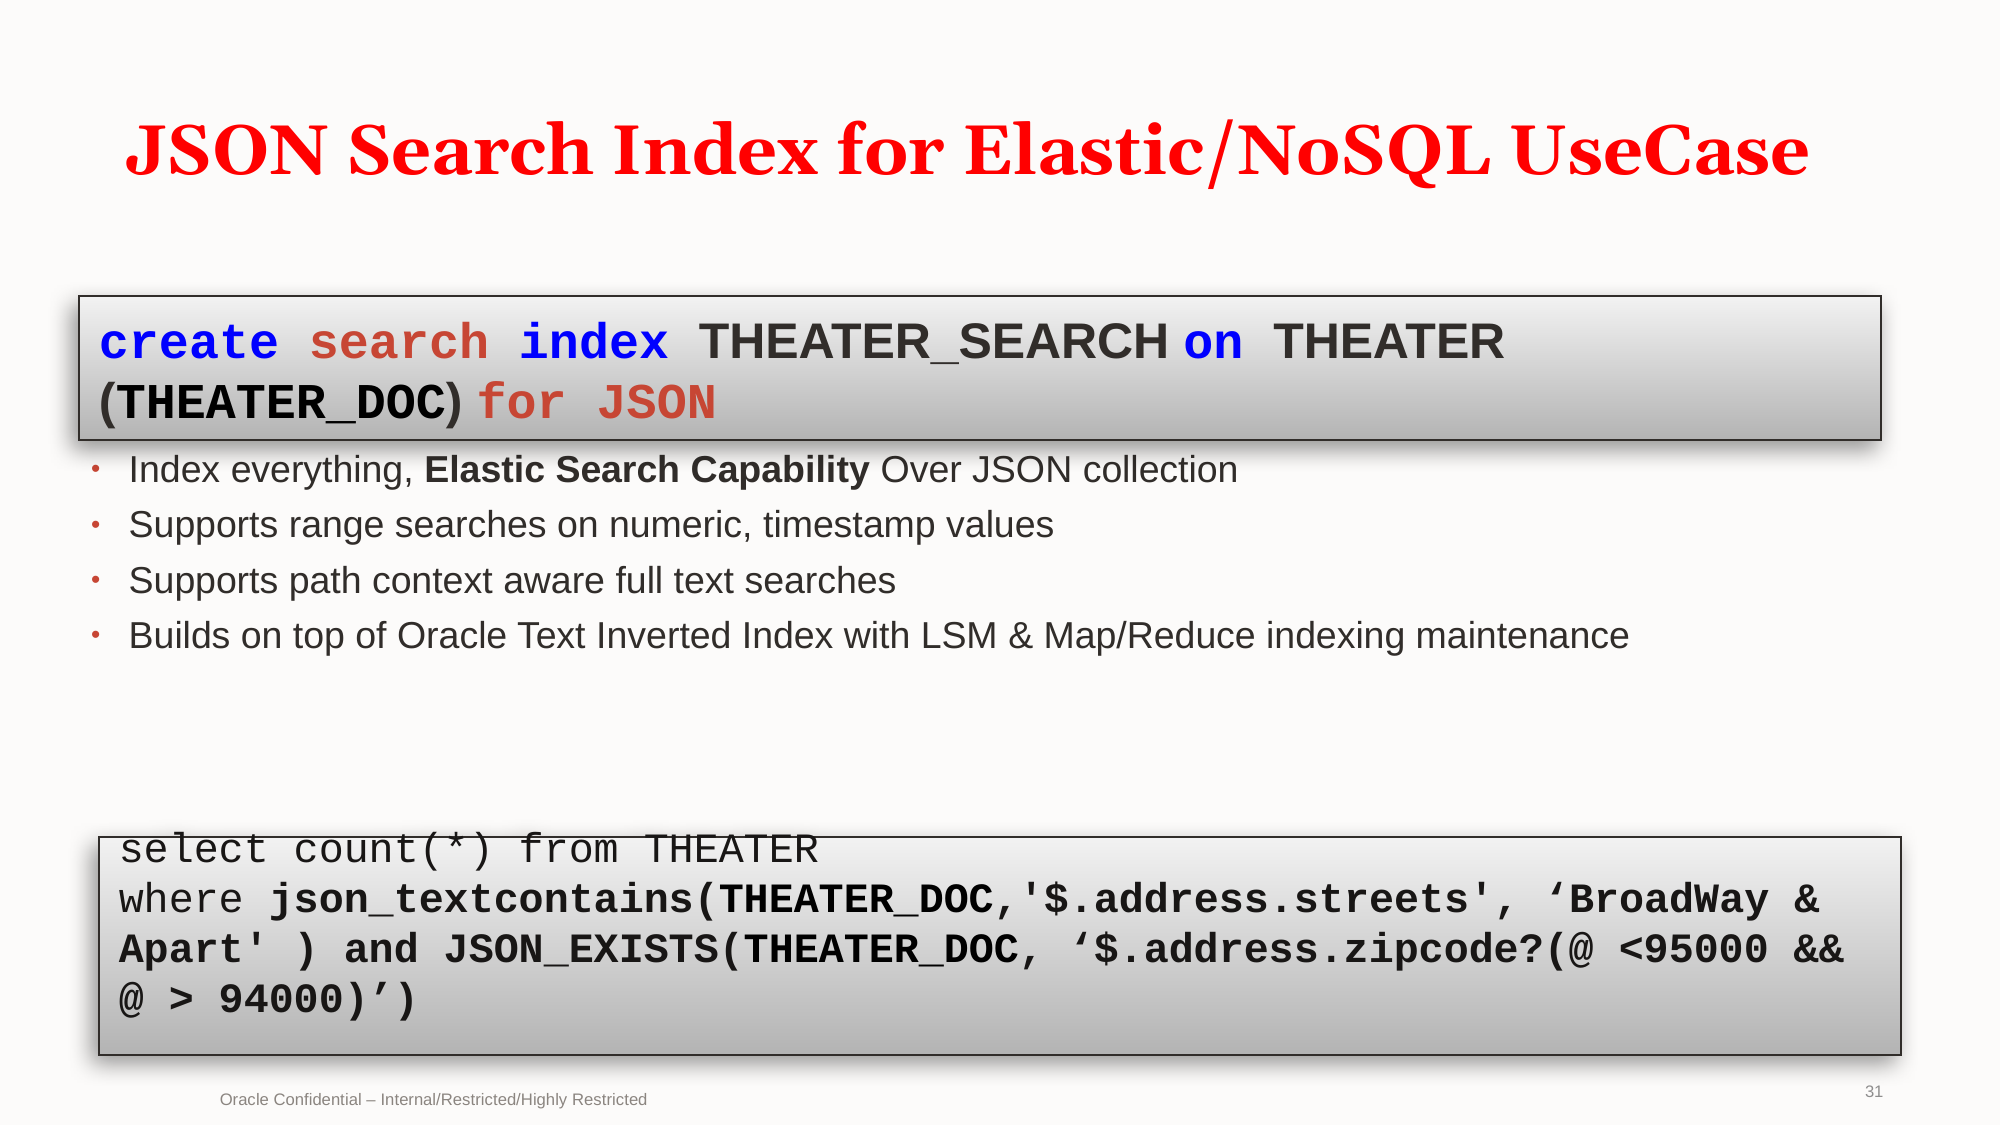

# JSON Search Index for Elastic/NoSQL UseCase
create search index THEATER_SEARCH on THEATER (THEATER_DOC) for JSON
Index everything, Elastic Search Capability Over JSON collection
Supports range searches on numeric, timestamp values
Supports path context aware full text searches
Builds on top of Oracle Text Inverted Index with LSM & Map/Reduce indexing maintenance
select count(*) from THEATER
where json_textcontains(THEATER_DOC,'$.address.streets', ‘BroadWay & Apart' ) and JSON_EXISTS(THEATER_DOC, ‘$.address.zipcode?(@ <95000 && @ > 94000)’)
Oracle Confidential – Internal/Restricted/Highly Restricted
31